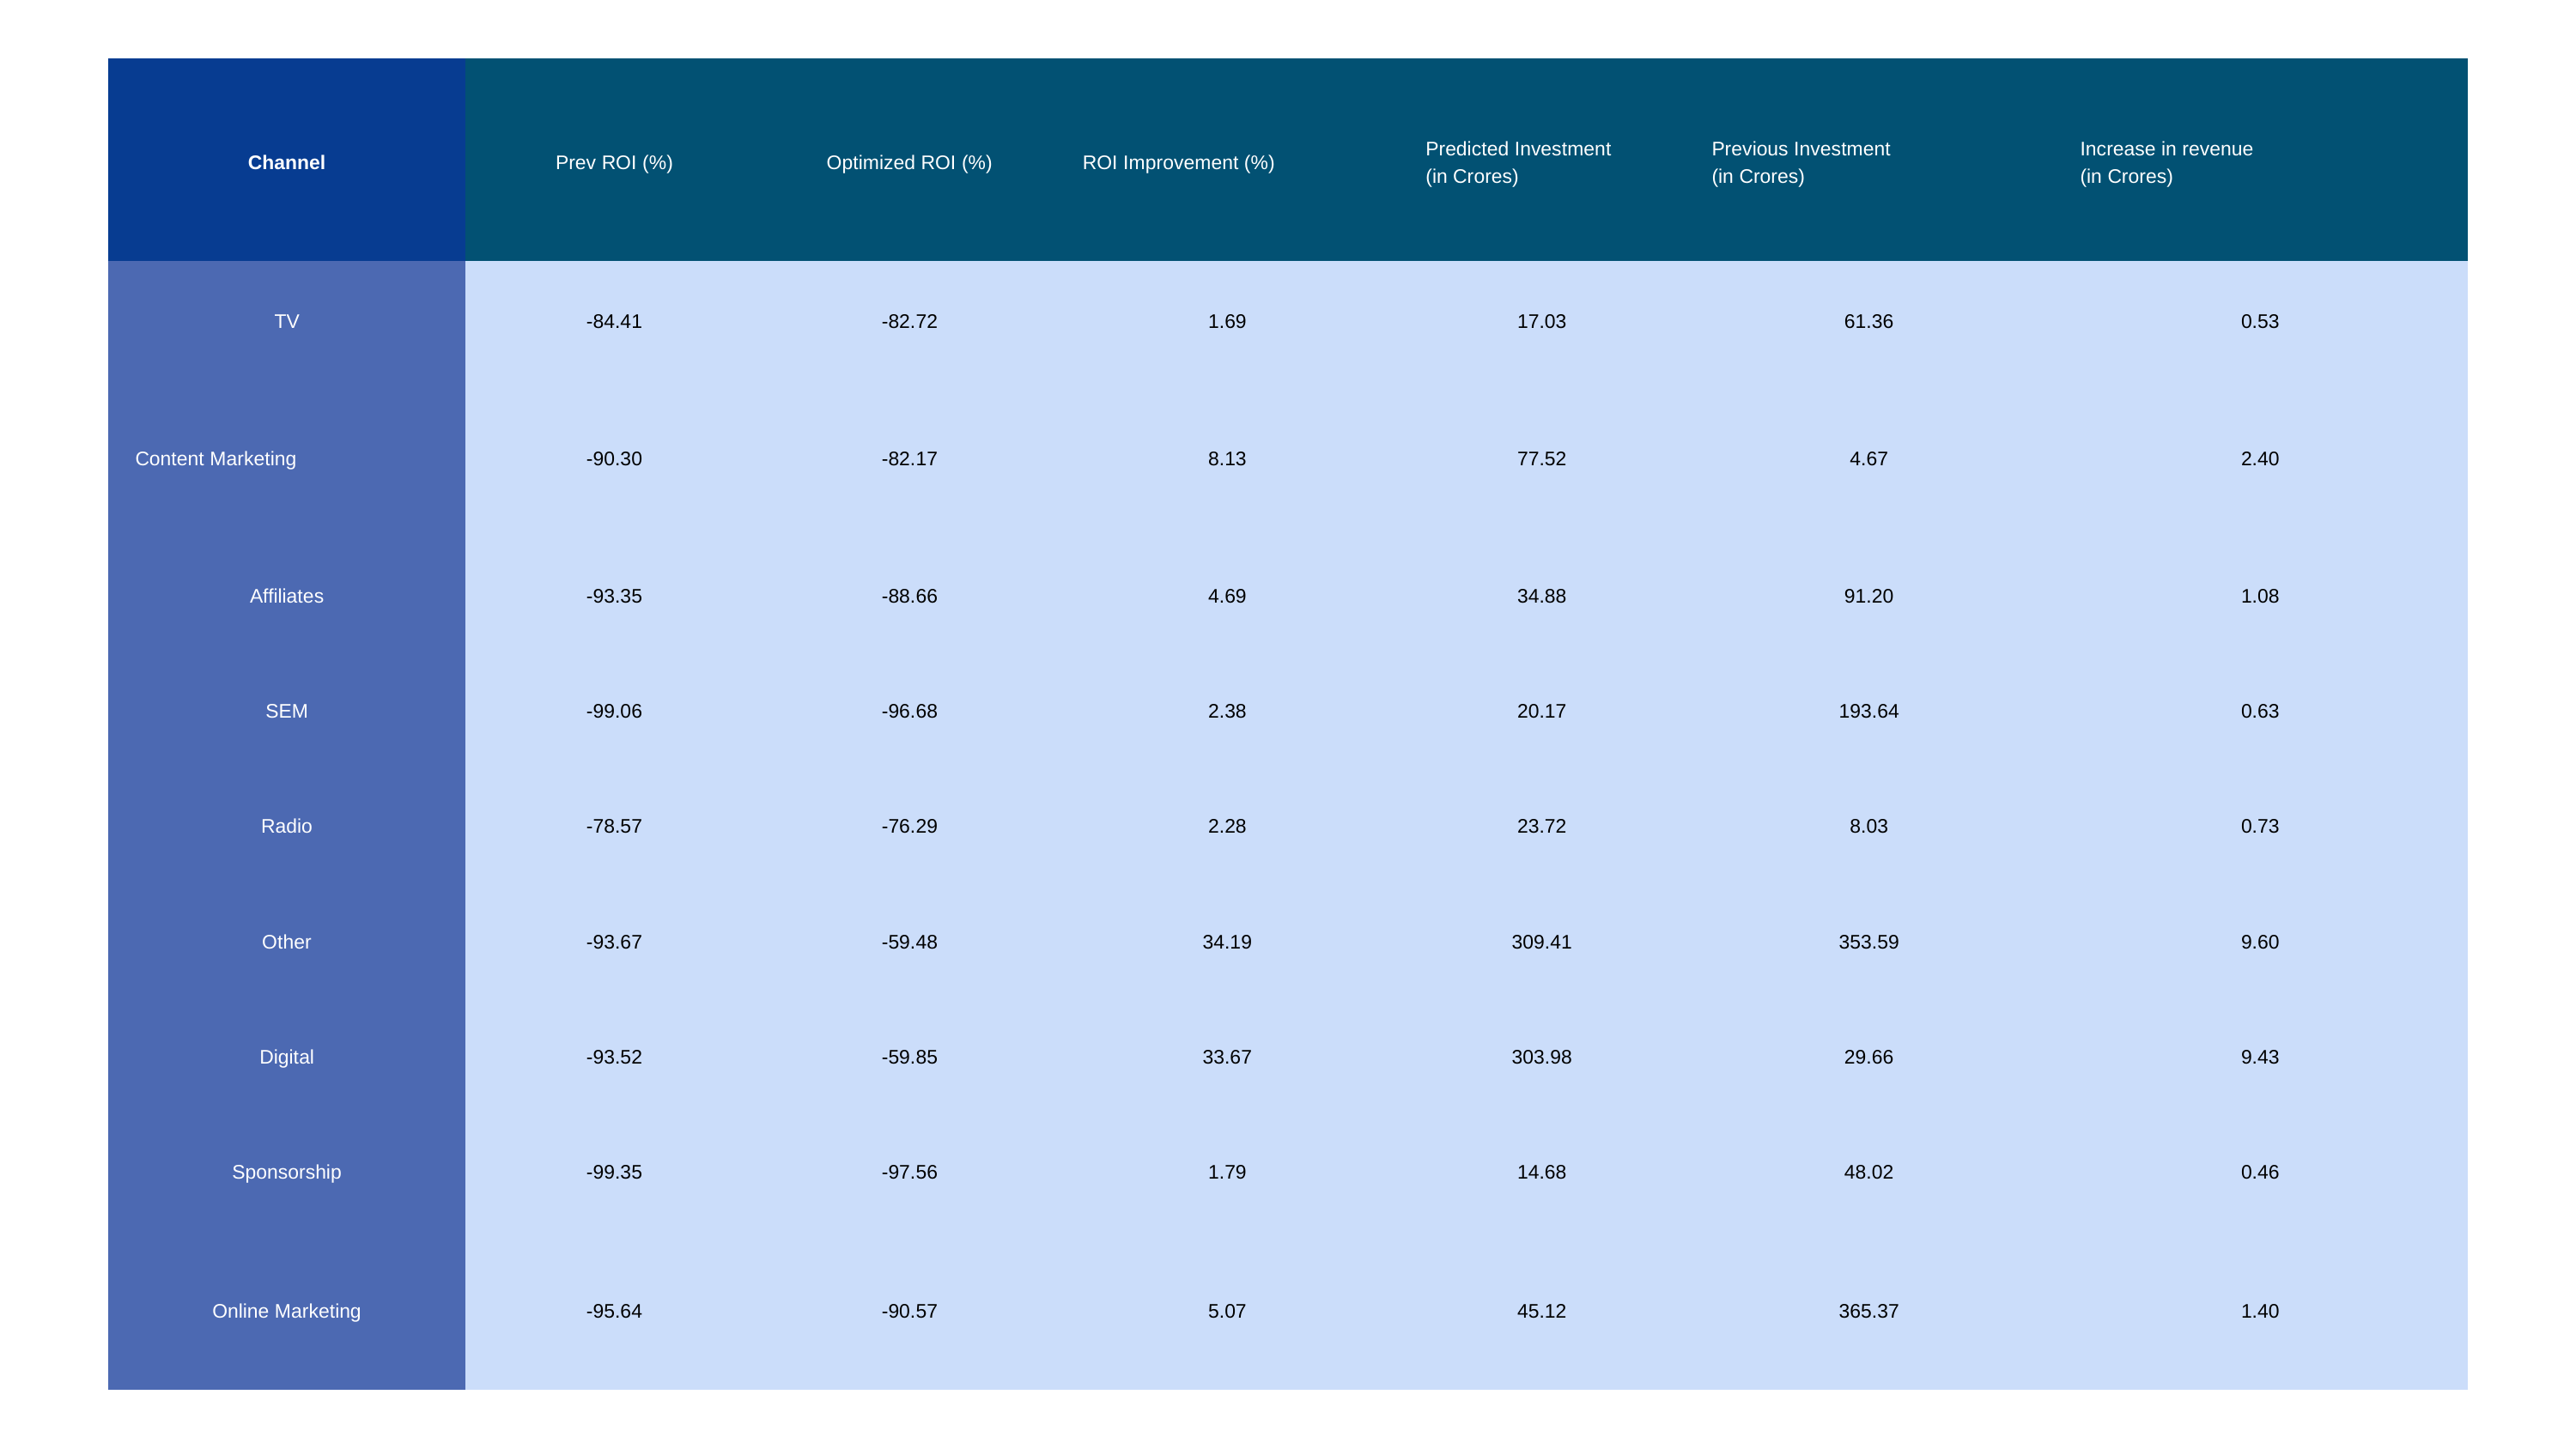

| Channel | Prev ROI (%) | Optimized ROI (%) | ROI Improvement (%) | Predicted Investment (in Crores) | Previous Investment (in Crores) | Increase in revenue (in Crores) |
| --- | --- | --- | --- | --- | --- | --- |
| TV | -84.41 | -82.72 | 1.69 | 17.03 | 61.36 | 0.53 |
| Content Marketing | -90.30 | -82.17 | 8.13 | 77.52 | 4.67 | 2.40 |
| Affiliates | -93.35 | -88.66 | 4.69 | 34.88 | 91.20 | 1.08 |
| SEM | -99.06 | -96.68 | 2.38 | 20.17 | 193.64 | 0.63 |
| Radio | -78.57 | -76.29 | 2.28 | 23.72 | 8.03 | 0.73 |
| Other | -93.67 | -59.48 | 34.19 | 309.41 | 353.59 | 9.60 |
| Digital | -93.52 | -59.85 | 33.67 | 303.98 | 29.66 | 9.43 |
| Sponsorship | -99.35 | -97.56 | 1.79 | 14.68 | 48.02 | 0.46 |
| Online Marketing | -95.64 | -90.57 | 5.07 | 45.12 | 365.37 | 1.40 |